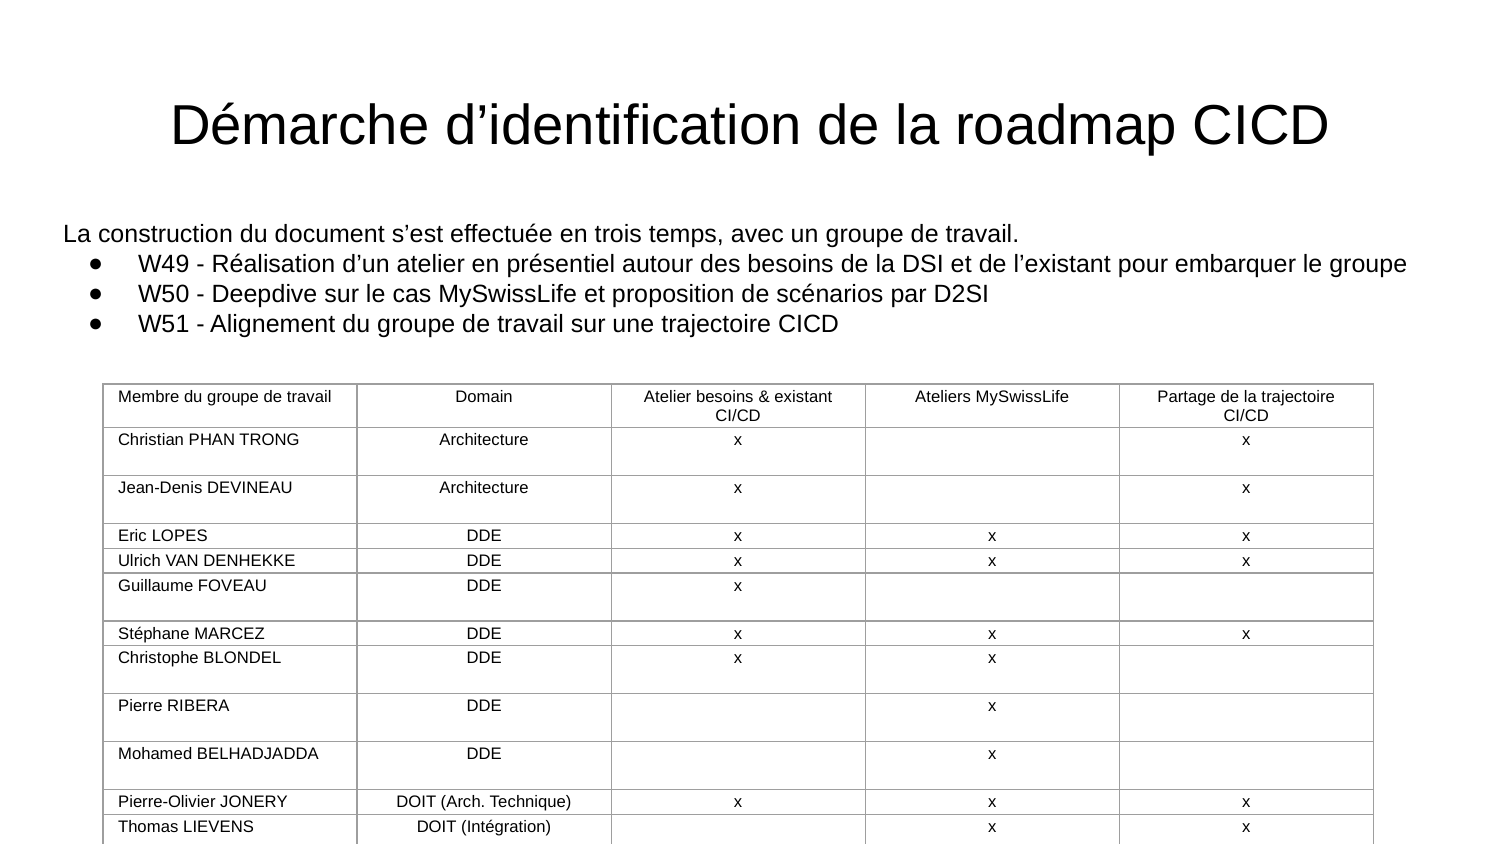

# Démarche d’identification de la roadmap CICD
La construction du document s’est effectuée en trois temps, avec un groupe de travail.
W49 - Réalisation d’un atelier en présentiel autour des besoins de la DSI et de l’existant pour embarquer le groupe
W50 - Deepdive sur le cas MySwissLife et proposition de scénarios par D2SI
W51 - Alignement du groupe de travail sur une trajectoire CICD
| Membre du groupe de travail | Domain | Atelier besoins & existant CI/CD | Ateliers MySwissLife | Partage de la trajectoire CI/CD |
| --- | --- | --- | --- | --- |
| Christian PHAN TRONG | Architecture | x |  | x |
| Jean-Denis DEVINEAU | Architecture | x |  | x |
| Eric LOPES | DDE | x | x | x |
| Ulrich VAN DENHEKKE | DDE | x | x | x |
| Guillaume FOVEAU | DDE | x |  |  |
| Stéphane MARCEZ | DDE | x | x | x |
| Christophe BLONDEL | DDE | x | x |  |
| Pierre RIBERA | DDE |  | x |  |
| Mohamed BELHADJADDA | DDE |  | x |  |
| Pierre-Olivier JONERY | DOIT (Arch. Technique) | x | x | x |
| Thomas LIEVENS | DOIT (Intégration) |  | x | x |
| Lahoucine HAMOULI | DOIT (Intégration) | x |  | x |
| Farouk OUAKSEL | DOIT (SecOps) | x |  |  |
| Brian FAKEERAH | DOIT (SecOps) |  | x |  |
| Adrien HOULLIER | EXT (D2SI) | x | x | x |